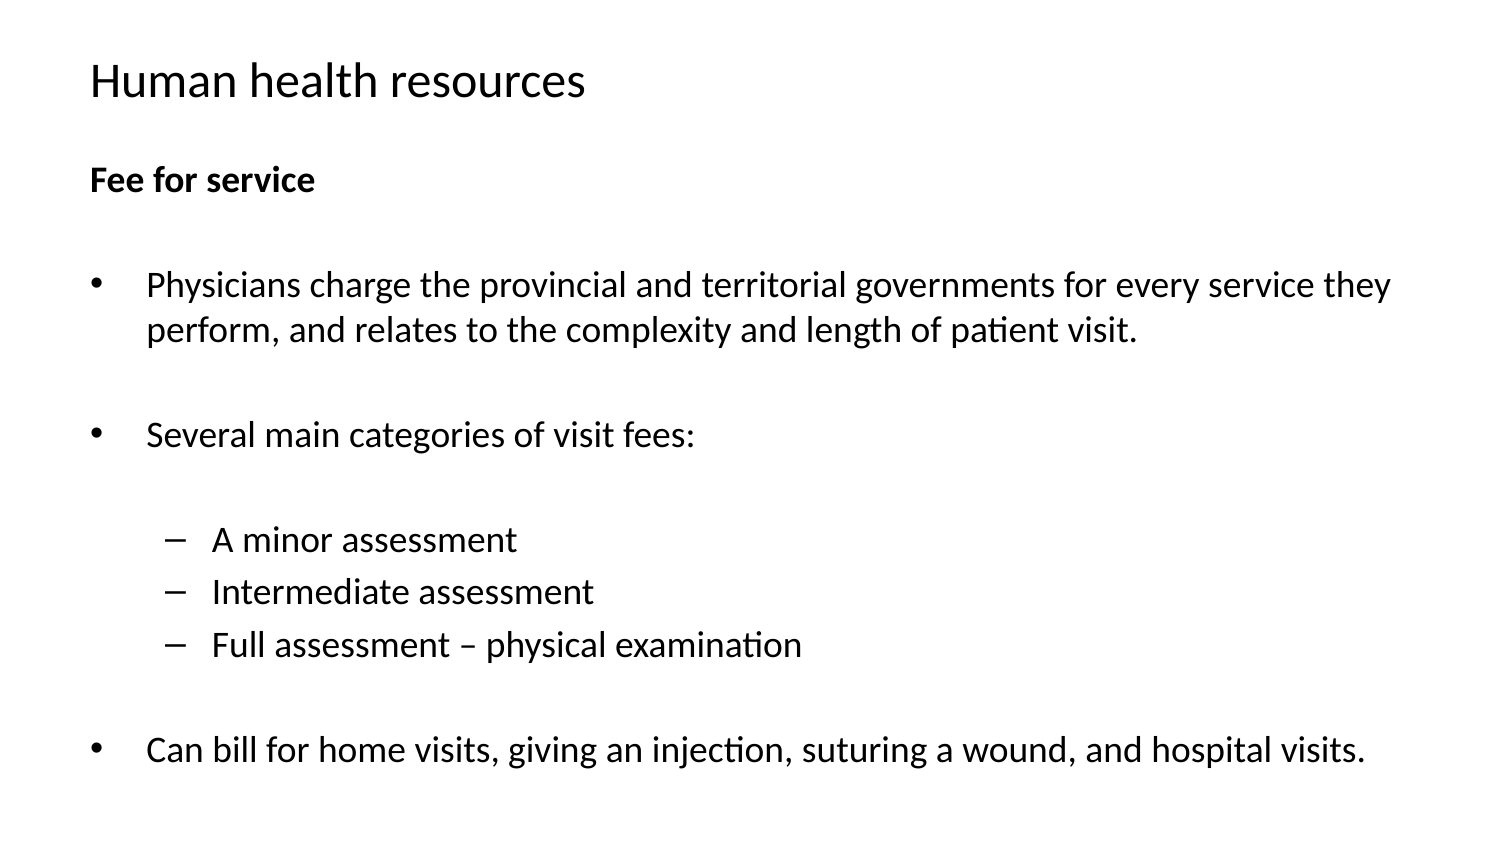

# Human health resources
Fee for service

Physicians charge the provincial and territorial governments for every service they perform, and relates to the complexity and length of patient visit.

Several main categories of visit fees:

A minor assessment
Intermediate assessment
Full assessment – physical examination

Can bill for home visits, giving an injection, suturing a wound, and hospital visits.